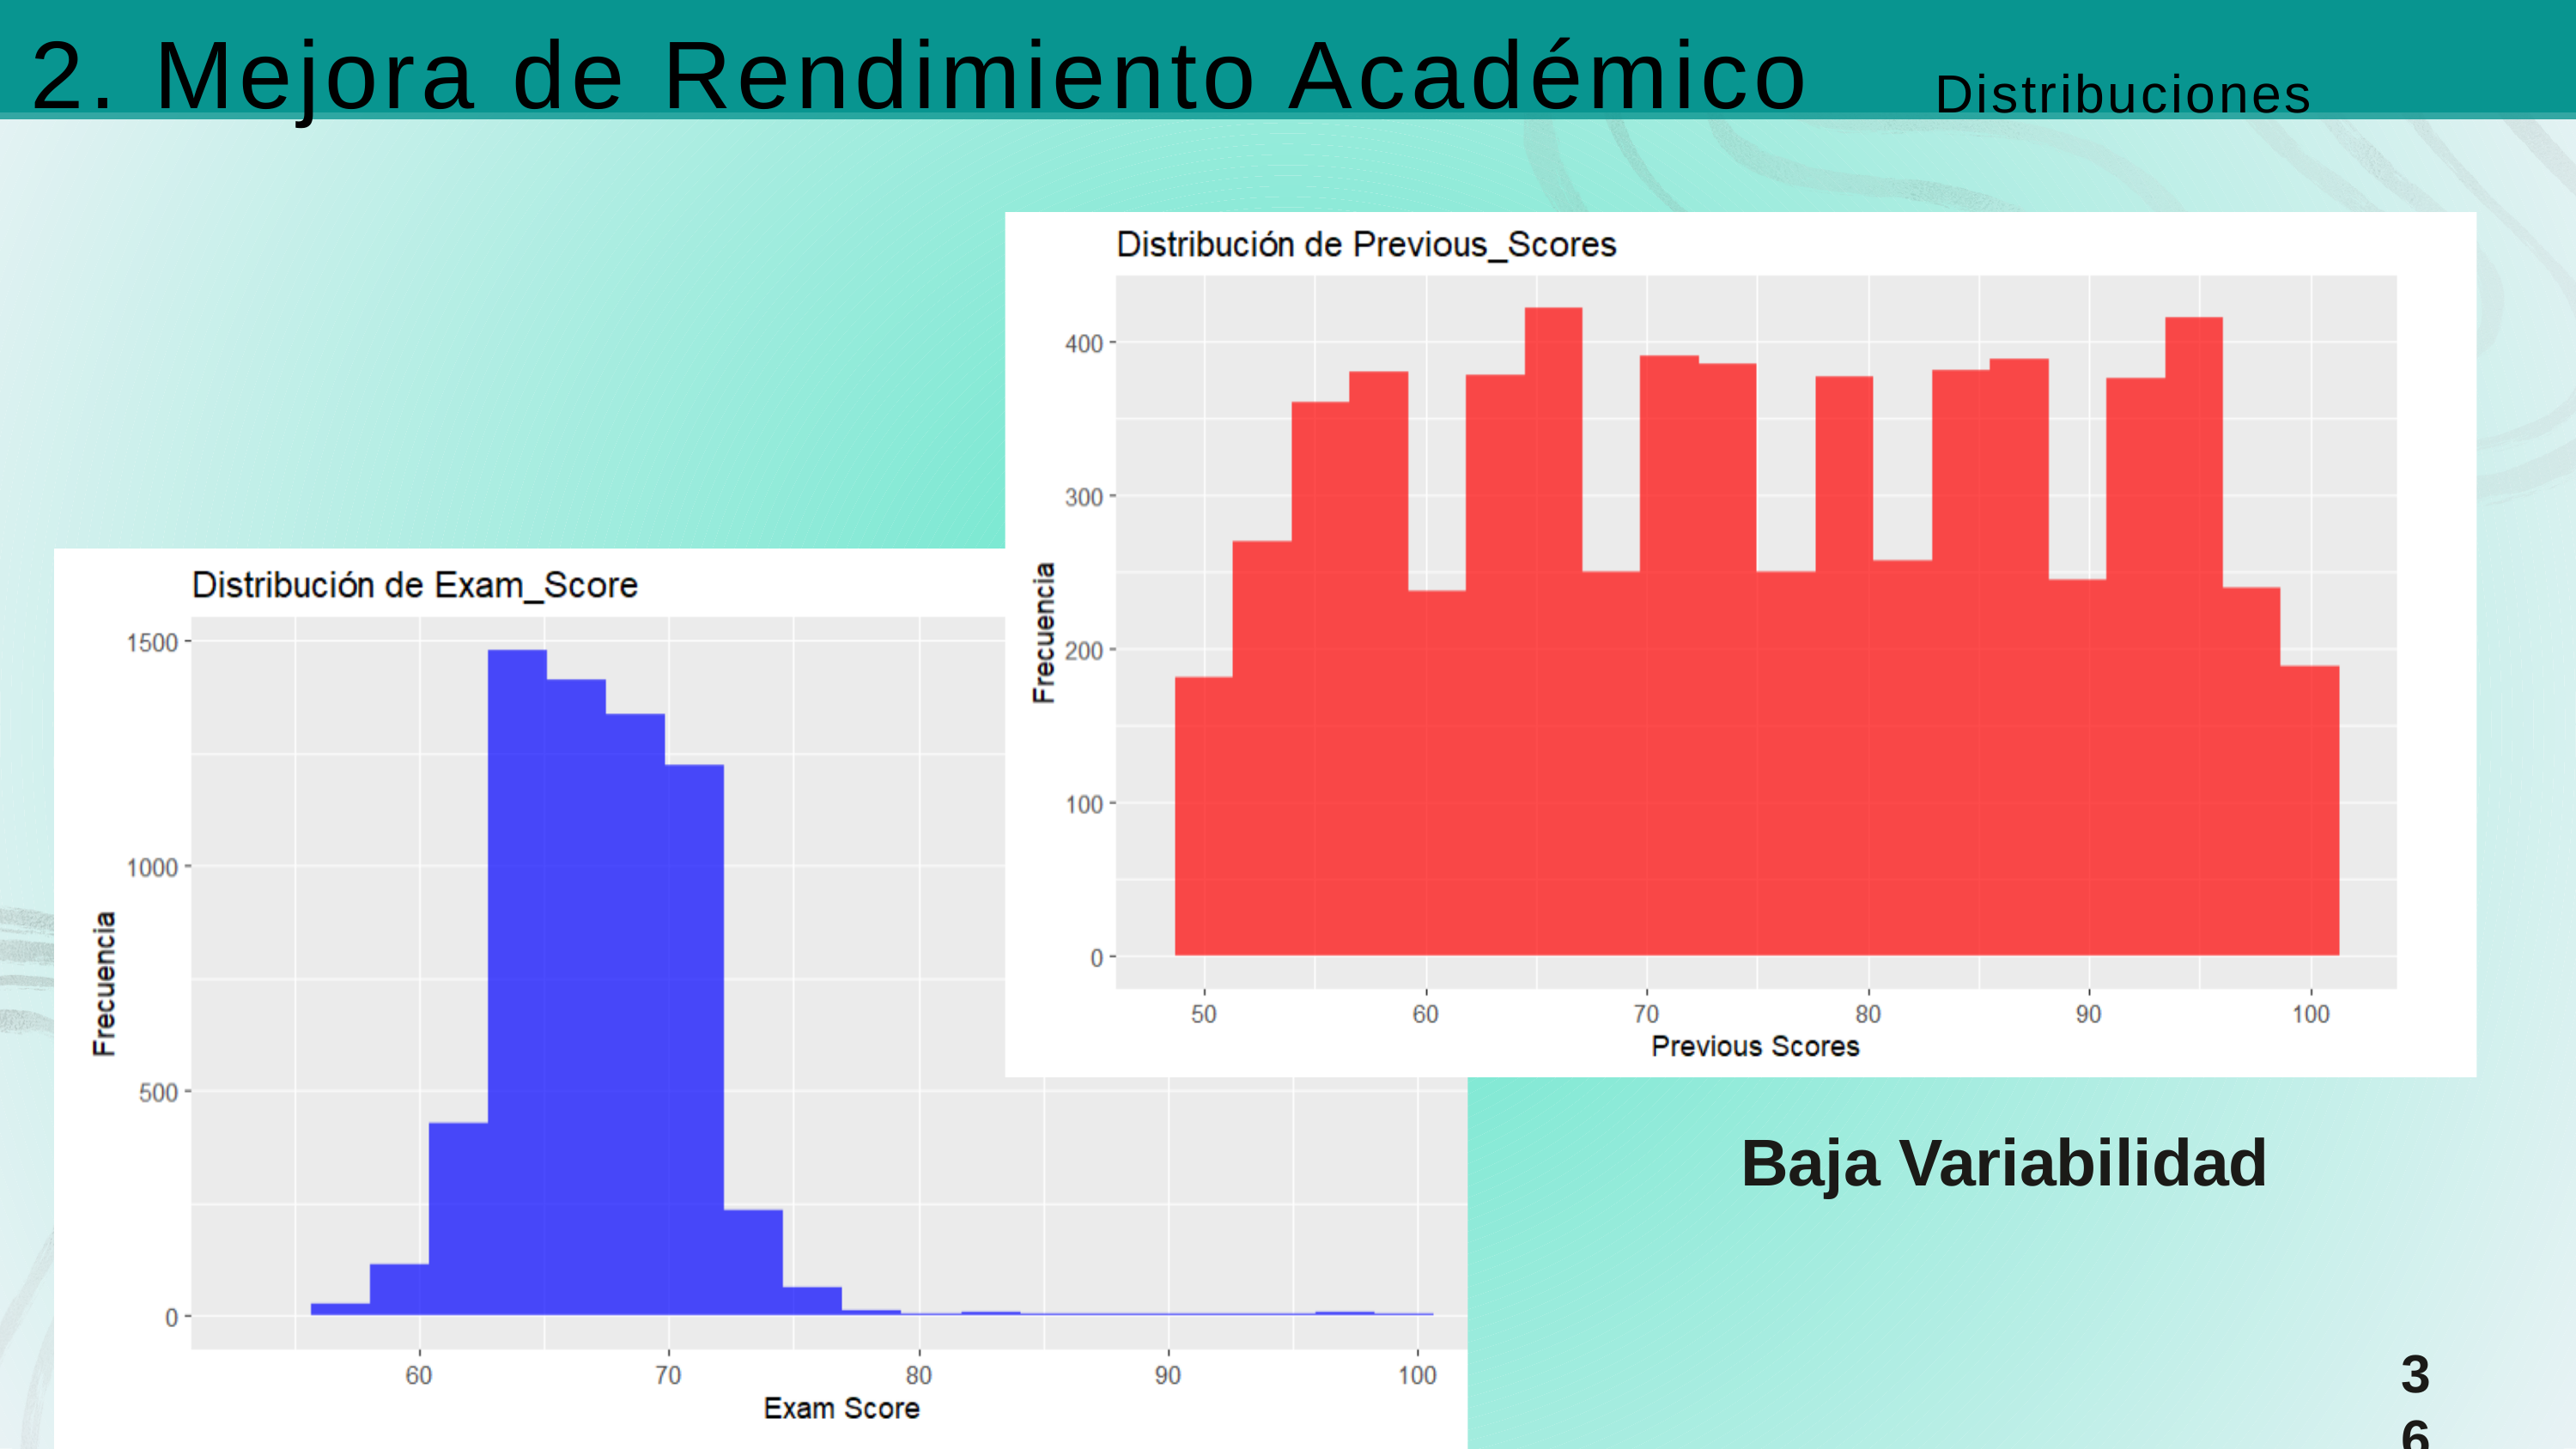

2. Mejora de Rendimiento Académico
Distribuciones

Baja Variabilidad
36